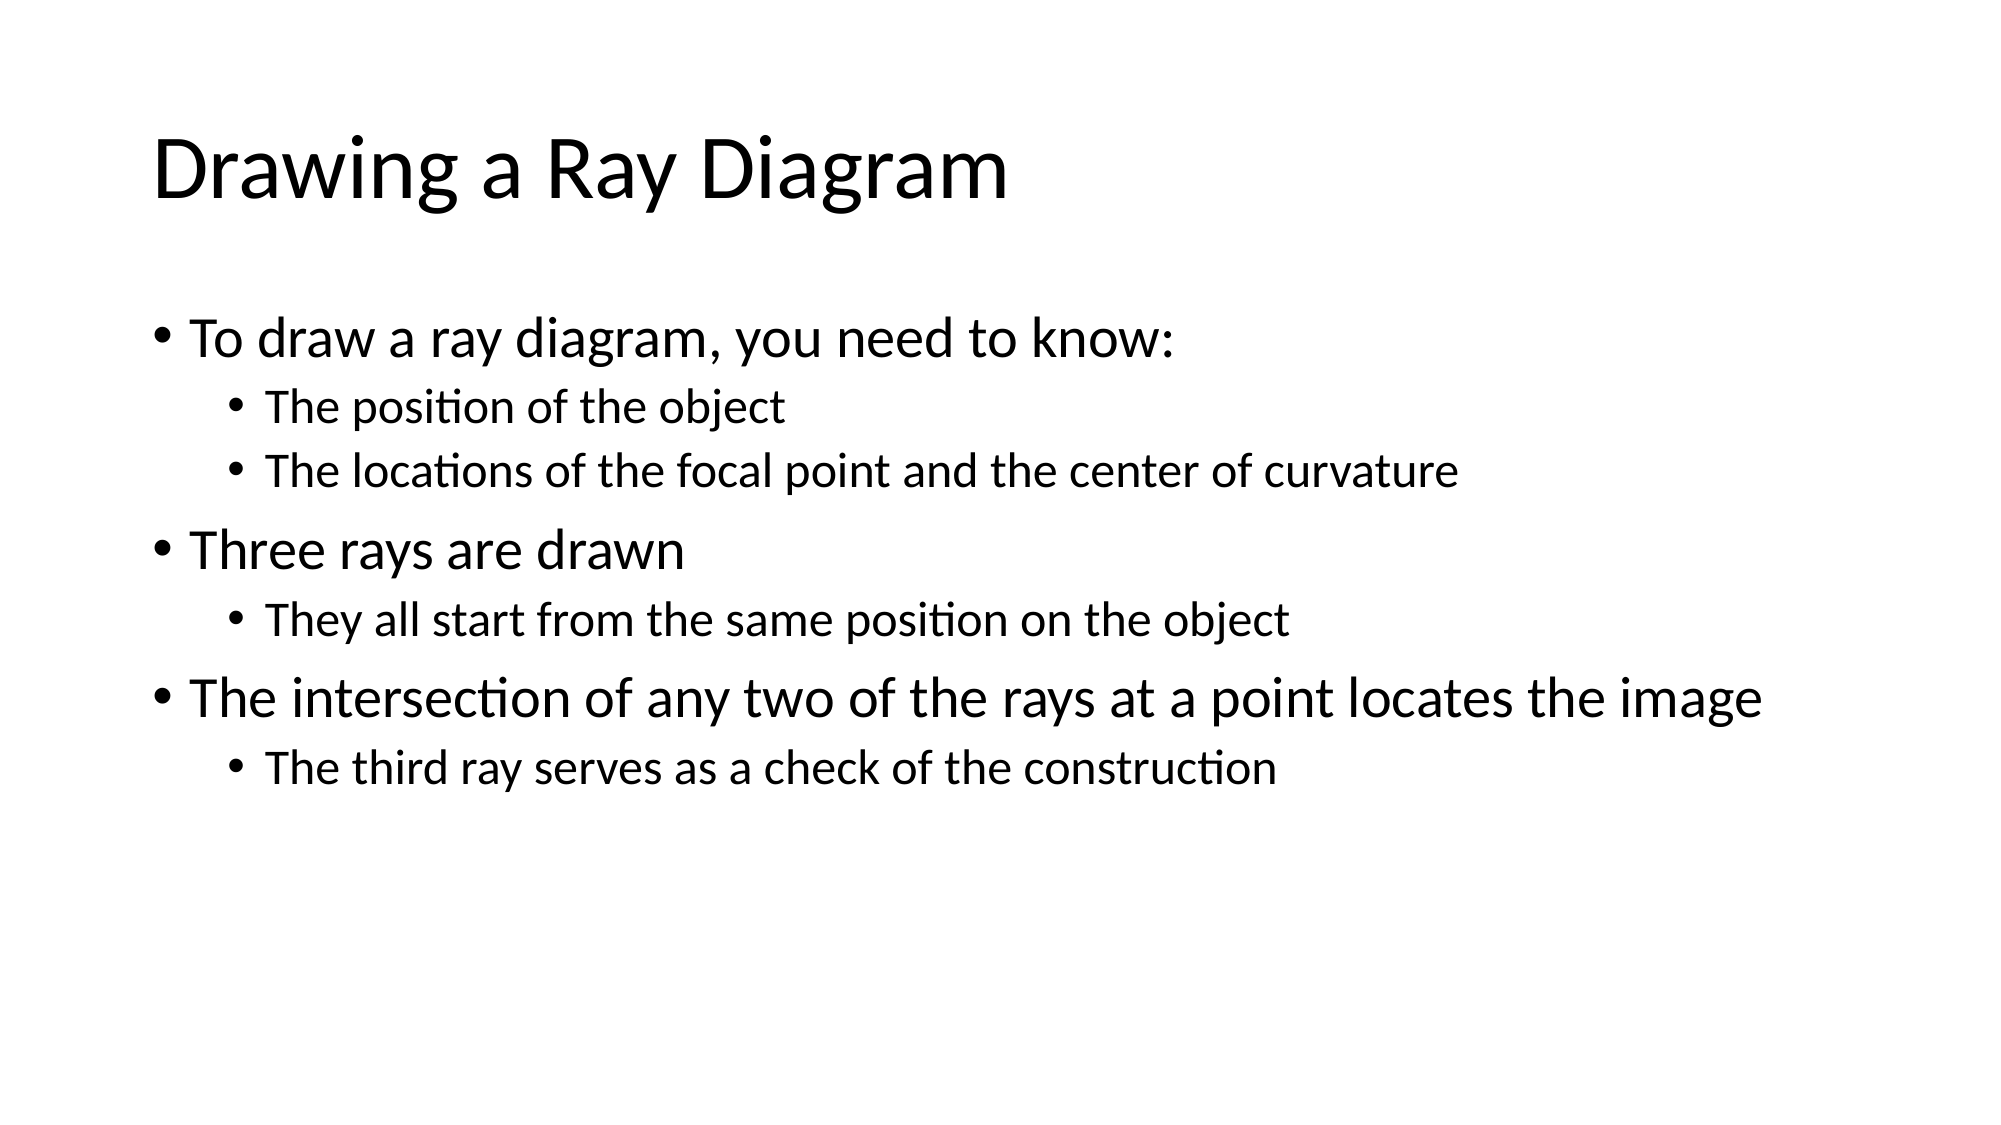

# Drawing a Ray Diagram
To draw a ray diagram, you need to know:
The position of the object
The locations of the focal point and the center of curvature
Three rays are drawn
They all start from the same position on the object
The intersection of any two of the rays at a point locates the image
The third ray serves as a check of the construction